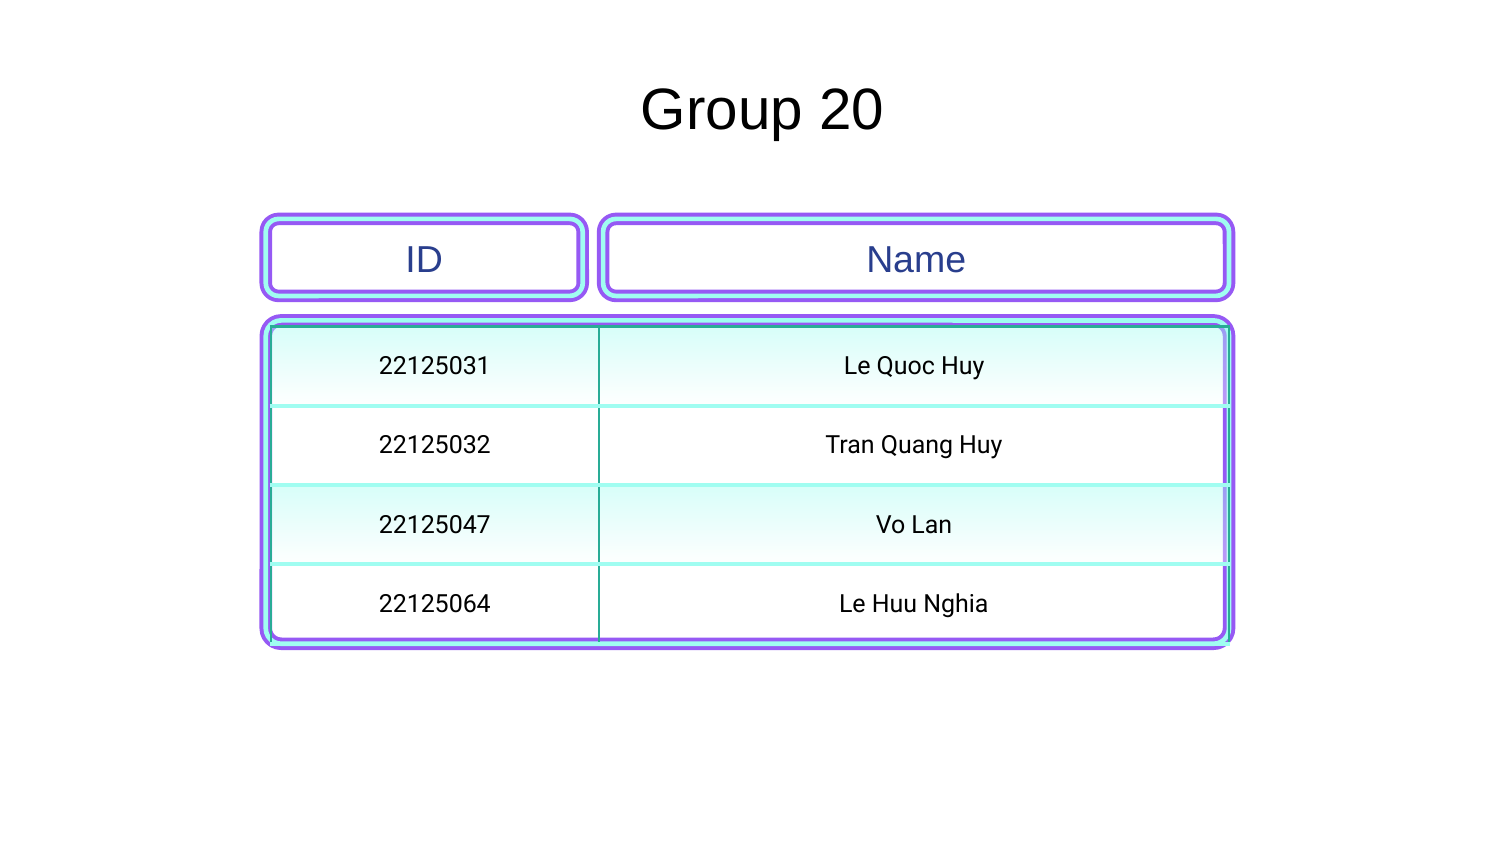

Group 20

ID

Name

| 22125031 | Le Quoc Huy |
| --- | --- |
| 22125032 | Tran Quang Huy |
| 22125047 | Vo Lan |
| 22125064 | Le Huu Nghia |